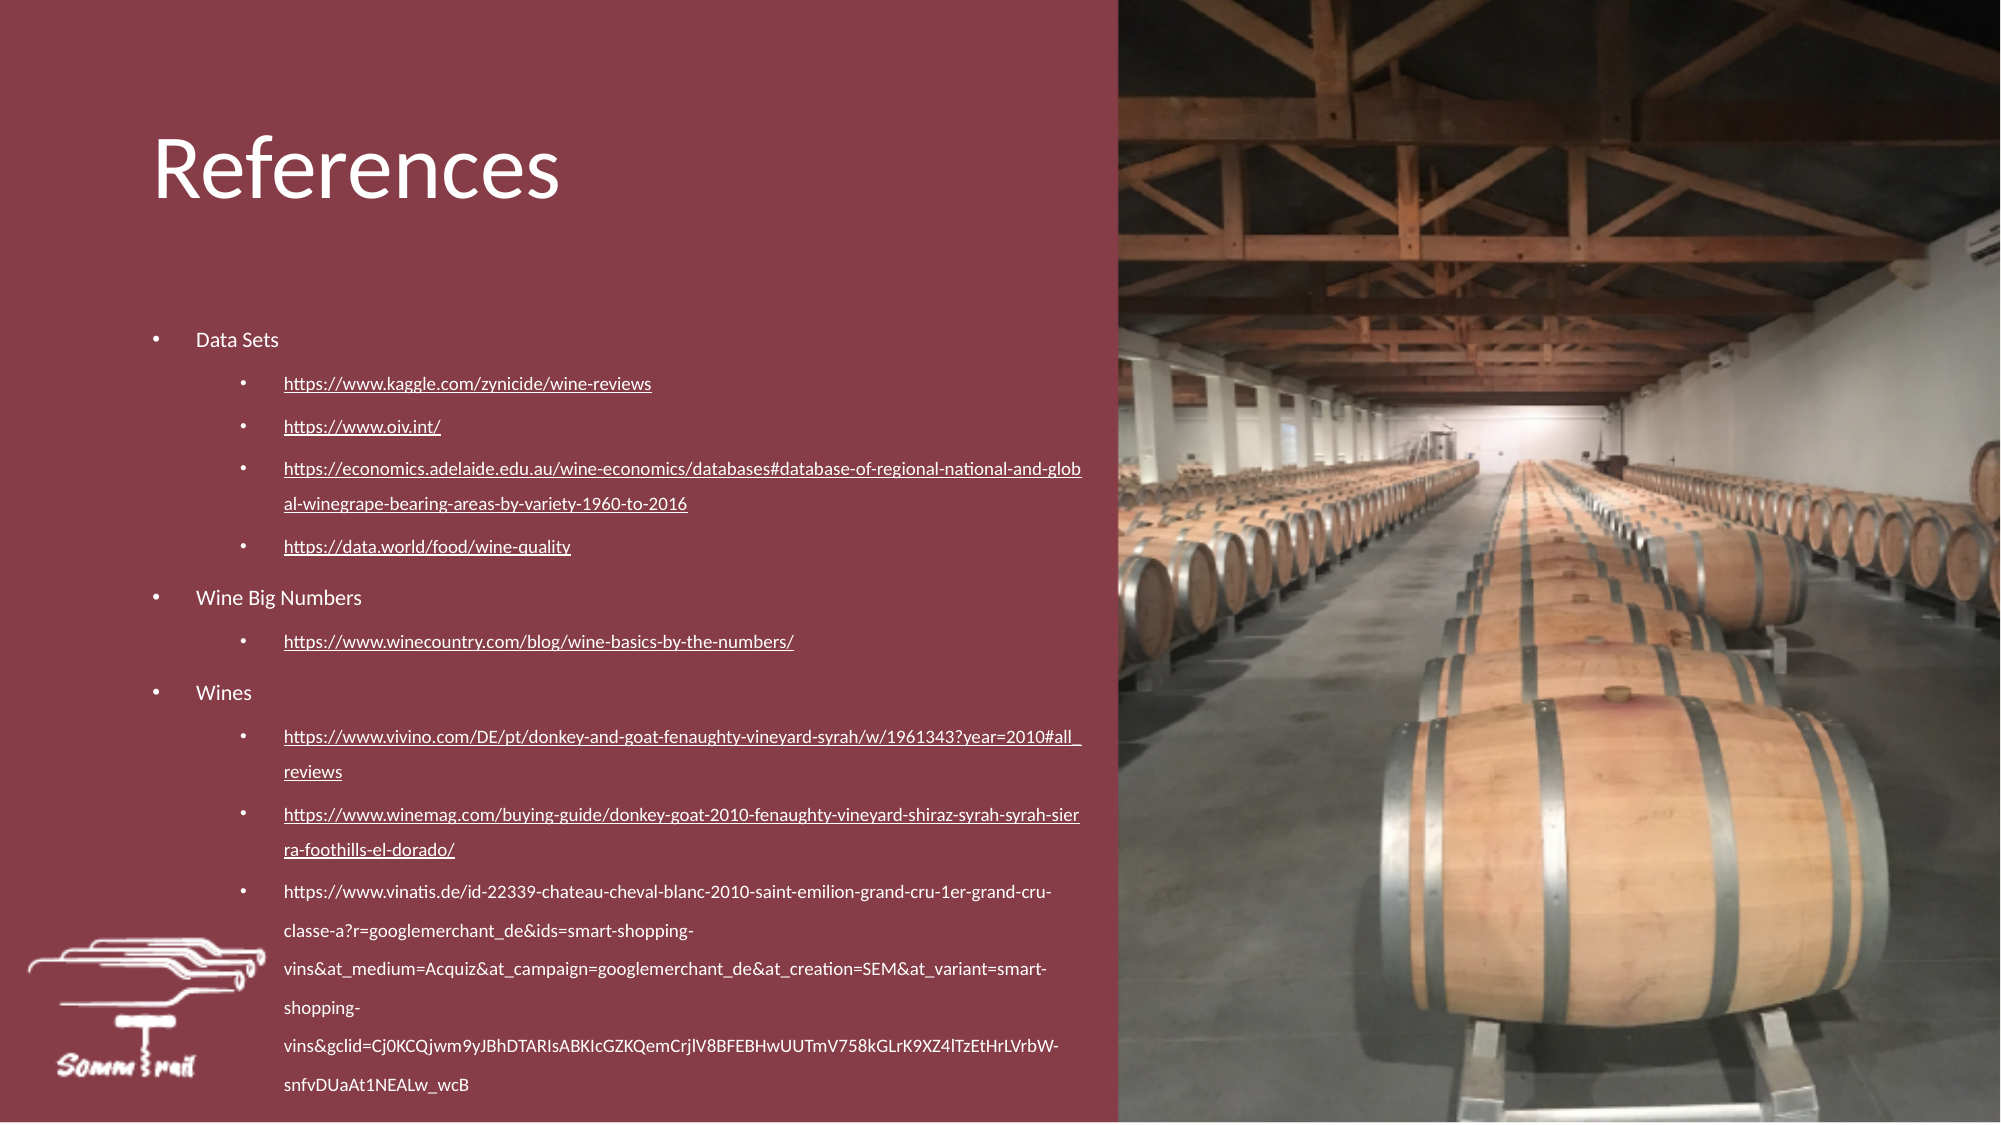

# References
Data Sets
https://www.kaggle.com/zynicide/wine-reviews
https://www.oiv.int/
https://economics.adelaide.edu.au/wine-economics/databases#database-of-regional-national-and-global-winegrape-bearing-areas-by-variety-1960-to-2016
https://data.world/food/wine-quality
Wine Big Numbers
https://www.winecountry.com/blog/wine-basics-by-the-numbers/
Wines
https://www.vivino.com/DE/pt/donkey-and-goat-fenaughty-vineyard-syrah/w/1961343?year=2010#all_reviews
https://www.winemag.com/buying-guide/donkey-goat-2010-fenaughty-vineyard-shiraz-syrah-syrah-sierra-foothills-el-dorado/
https://www.vinatis.de/id-22339-chateau-cheval-blanc-2010-saint-emilion-grand-cru-1er-grand-cru-classe-a?r=googlemerchant_de&ids=smart-shopping-vins&at_medium=Acquiz&at_campaign=googlemerchant_de&at_creation=SEM&at_variant=smart-shopping-vins&gclid=Cj0KCQjwm9yJBhDTARIsABKIcGZKQemCrjlV8BFEBHwUUTmV758kGLrK9XZ4lTzEtHrLVrbW-snfvDUaAt1NEALw_wcB